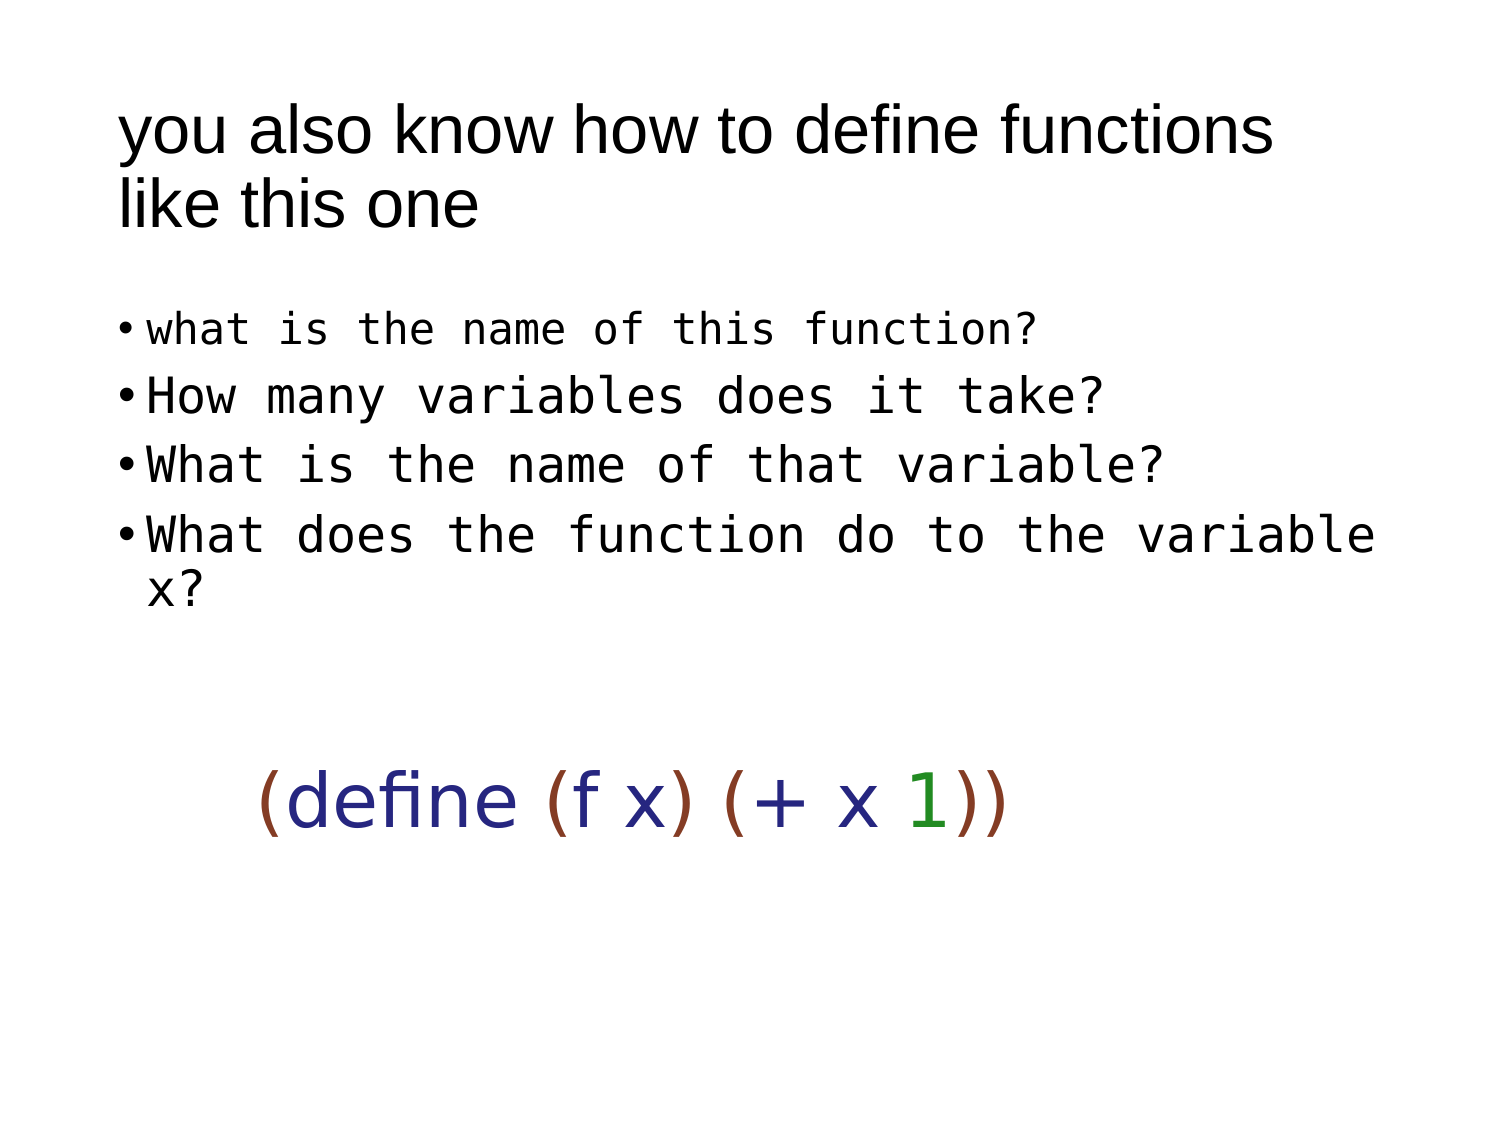

# you also know how to define functions like this one
what is the name of this function?
How many variables does it take?
What is the name of that variable?
What does the function do to the variable x?

(define (f x) (+ x 1))